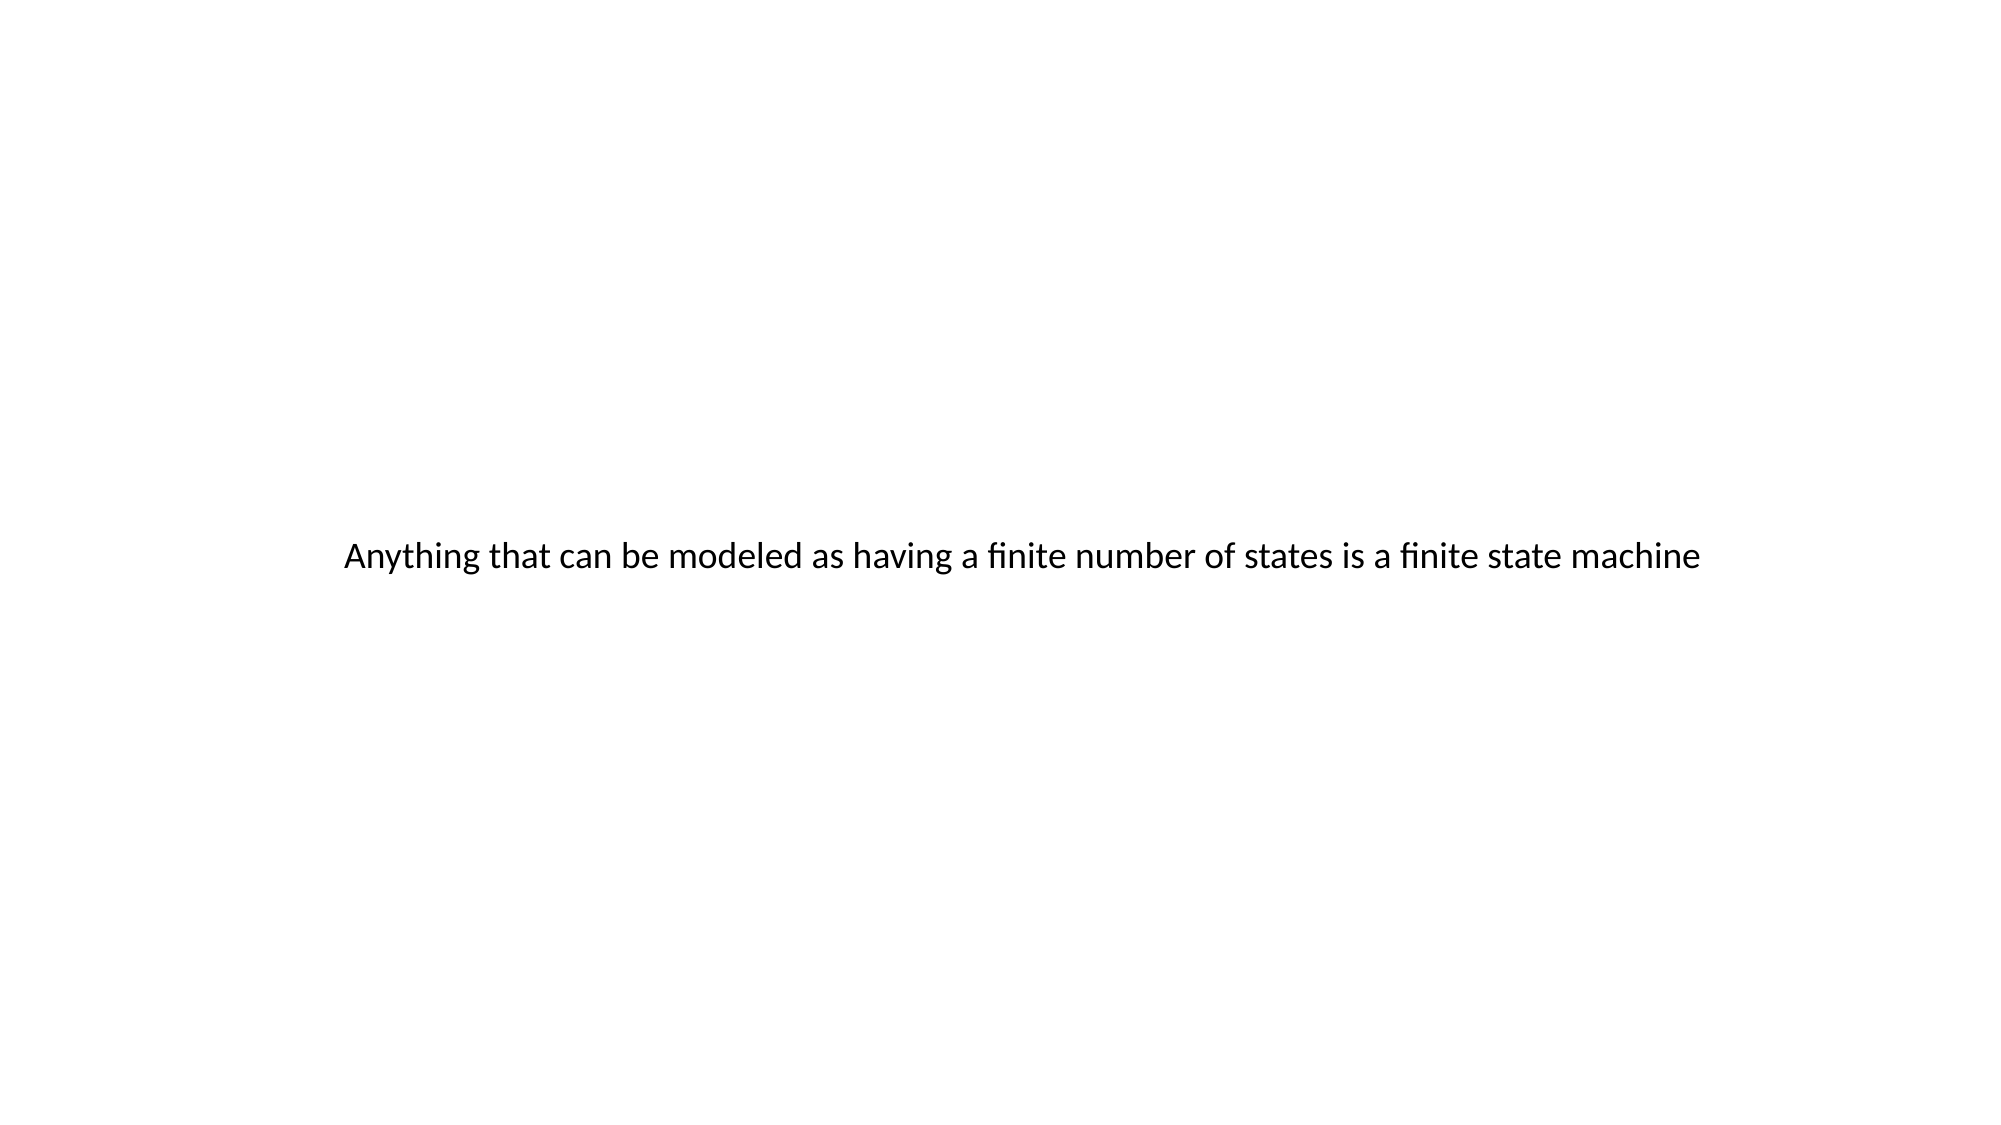

Anything that can be modeled as having a finite number of states is a finite state machine